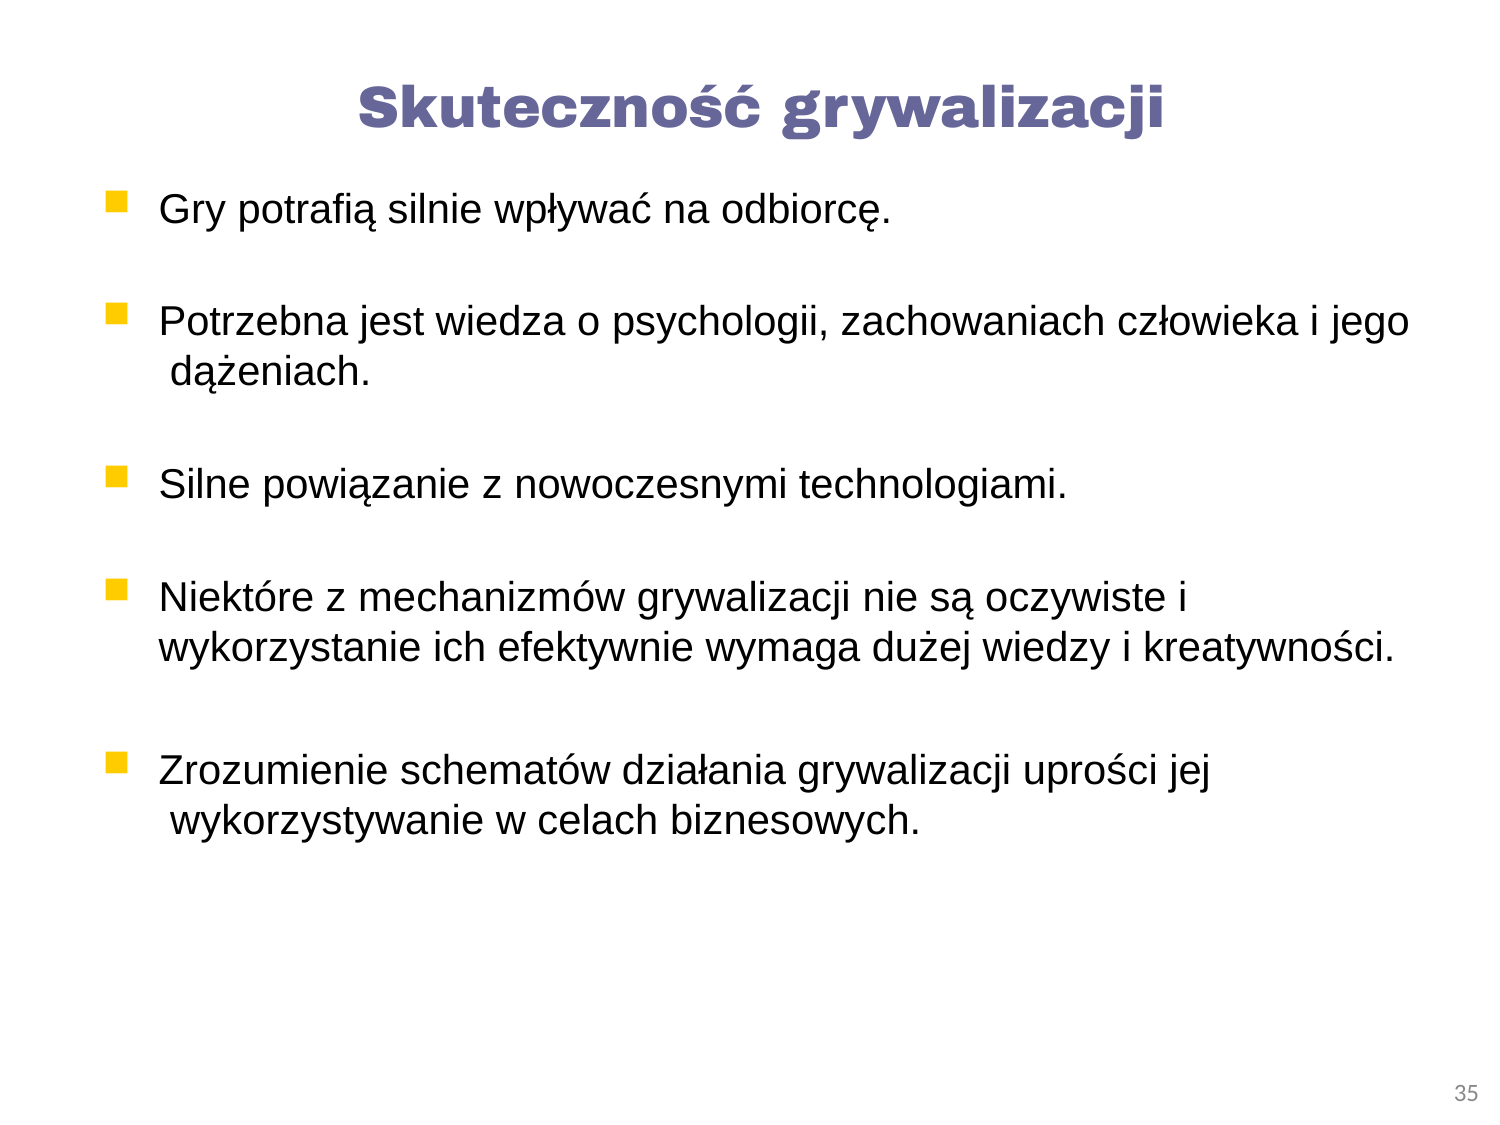

# Skuteczność grywalizacji
Gry potrafią silnie wpływać na odbiorcę.

Potrzebna jest wiedza o psychologii, zachowaniach człowieka i jego  dążeniach.

Silne powiązanie z nowoczesnymi technologiami.

Niektóre z mechanizmów grywalizacji nie są oczywiste i  wykorzystanie ich efektywnie wymaga dużej wiedzy i kreatywności.

Zrozumienie schematów działania grywalizacji uprości jej  wykorzystywanie w celach biznesowych.
35